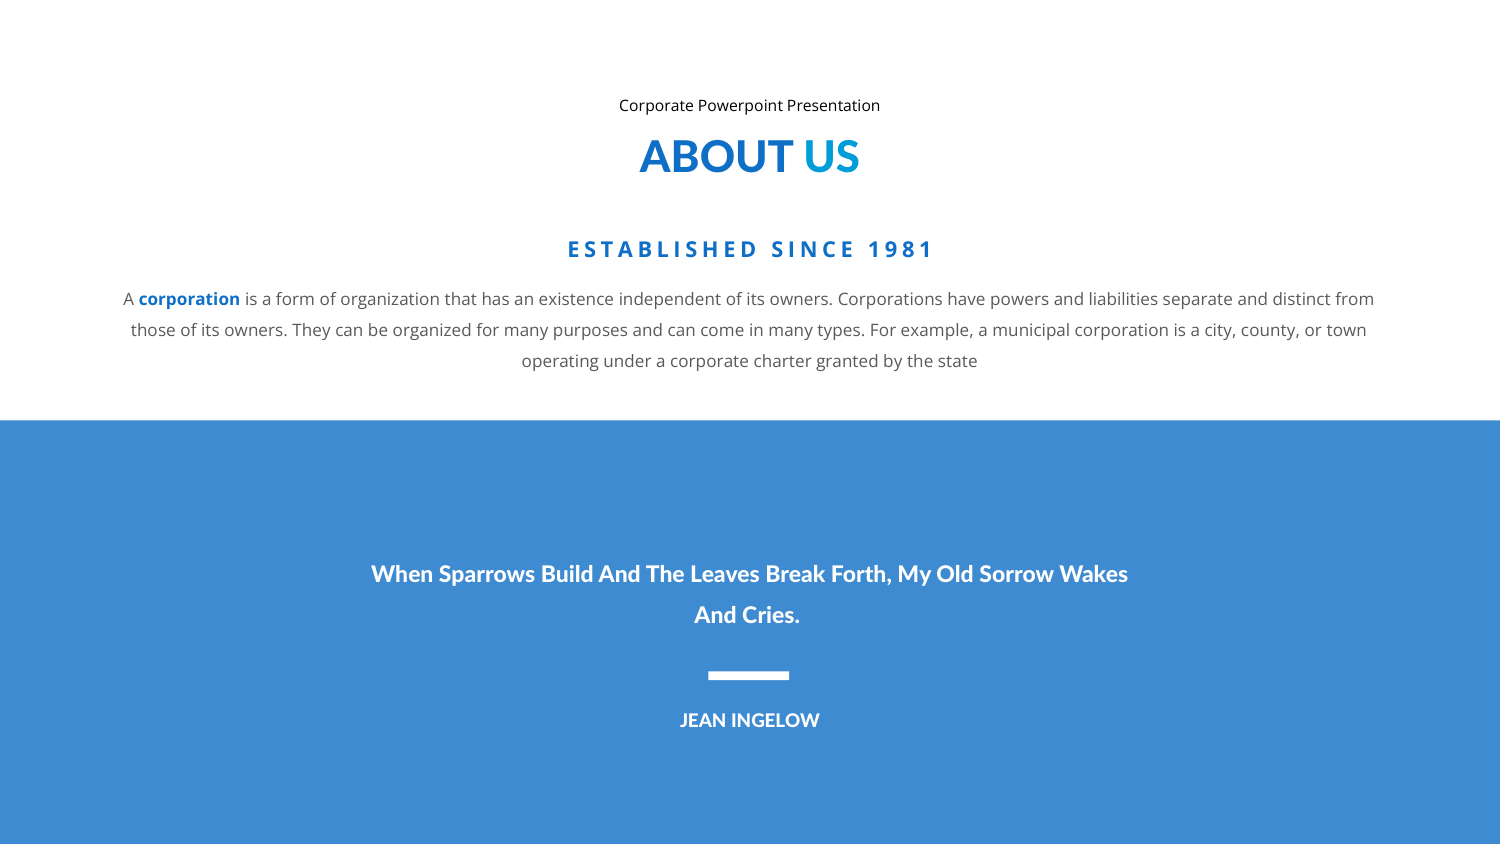

Corporate Powerpoint Presentation
ABOUT US
ESTABLISHED SINCE 1981
A corporation is a form of organization that has an existence independent of its owners. Corporations have powers and liabilities separate and distinct from those of its owners. They can be organized for many purposes and can come in many types. For example, a municipal corporation is a city, county, or town operating under a corporate charter granted by the state

When Sparrows Build And The Leaves Break Forth, My Old Sorrow Wakes And Cries.

JEAN INGELOW